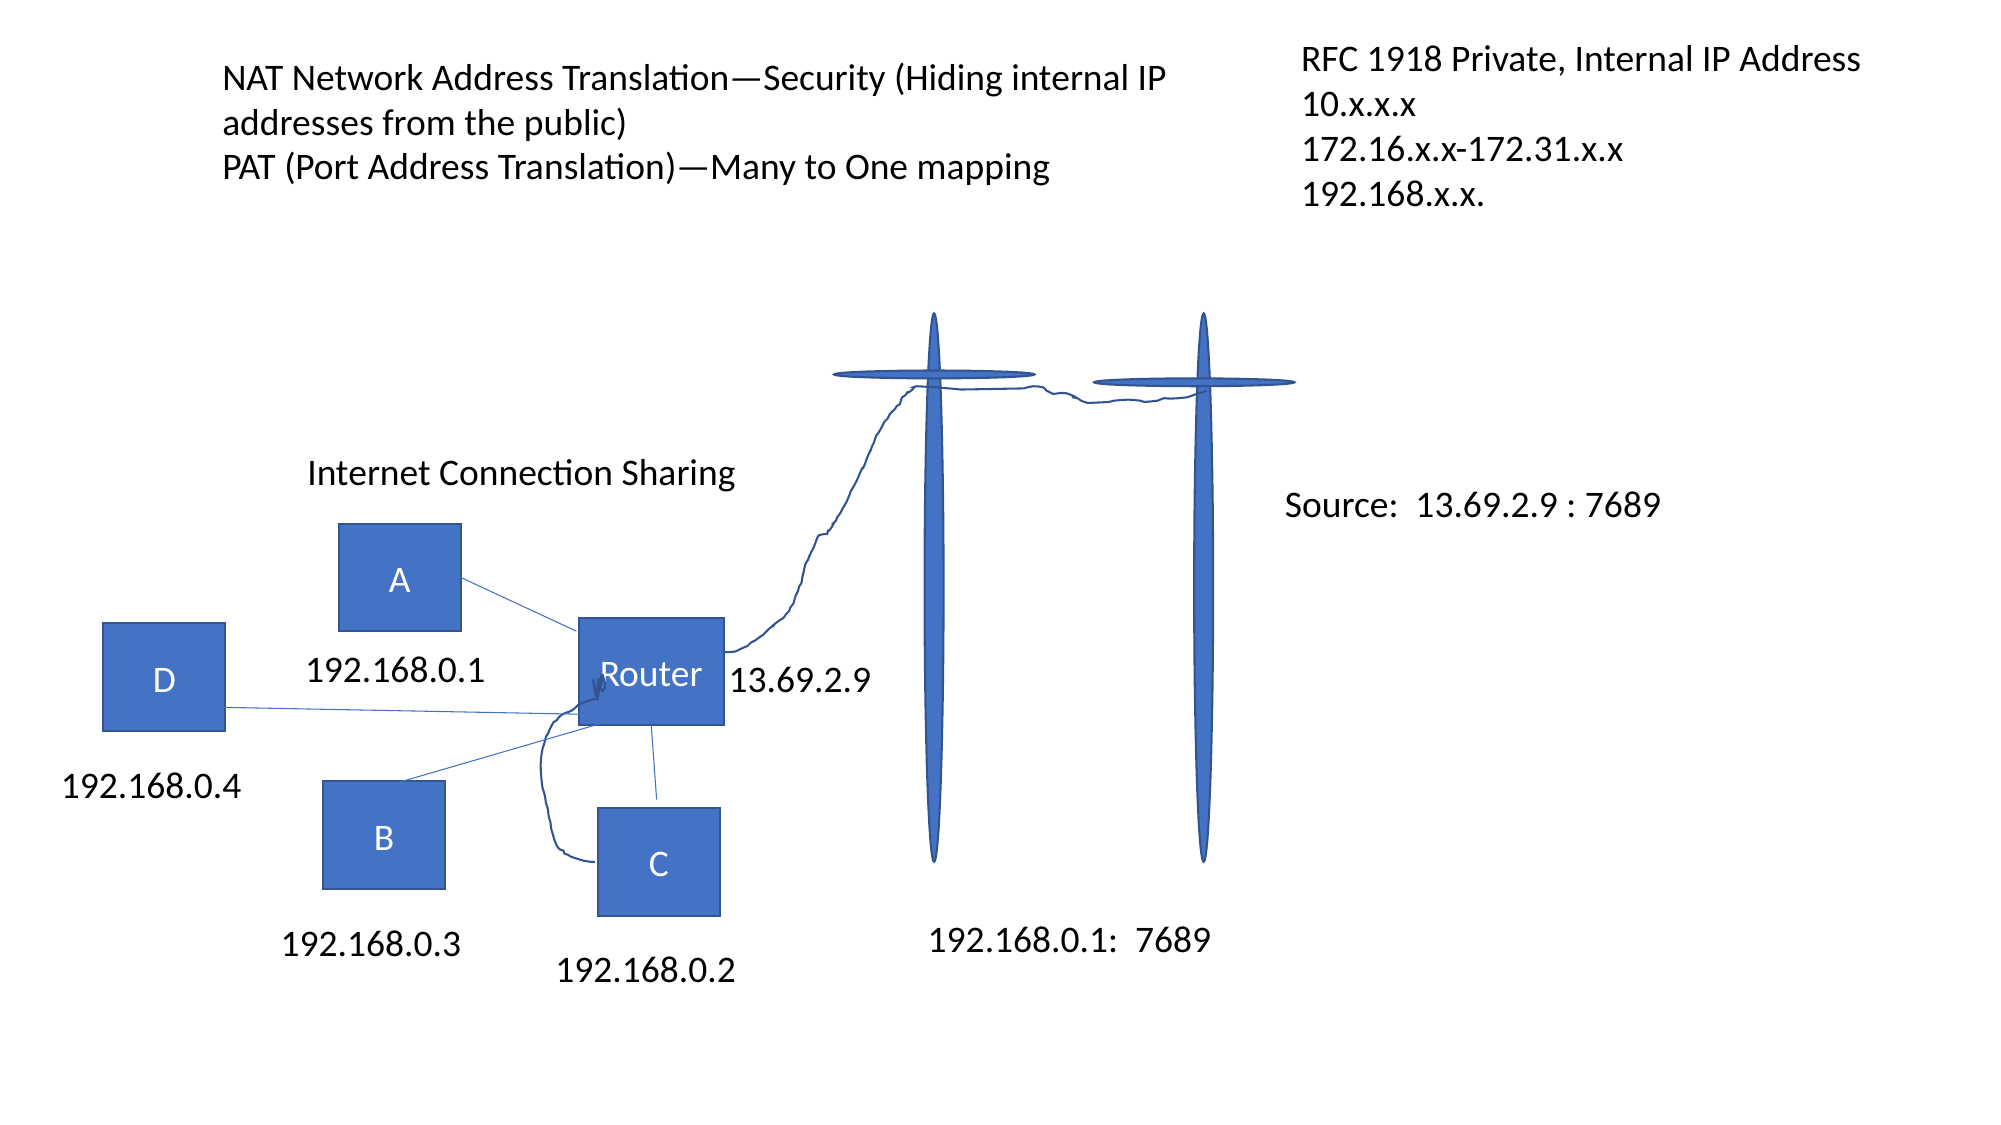

RFC 1918 Private, Internal IP Address
10.x.x.x
172.16.x.x-172.31.x.x
192.168.x.x.
NAT Network Address Translation—Security (Hiding internal IP addresses from the public)
PAT (Port Address Translation)—Many to One mapping

Internet Connection Sharing
Source:  13.69.2.9 : 7689
A
Router
D
192.168.0.1
13.69.2.9

192.168.0.4
B
C
192.168.0.1:  7689
192.168.0.3
192.168.0.2